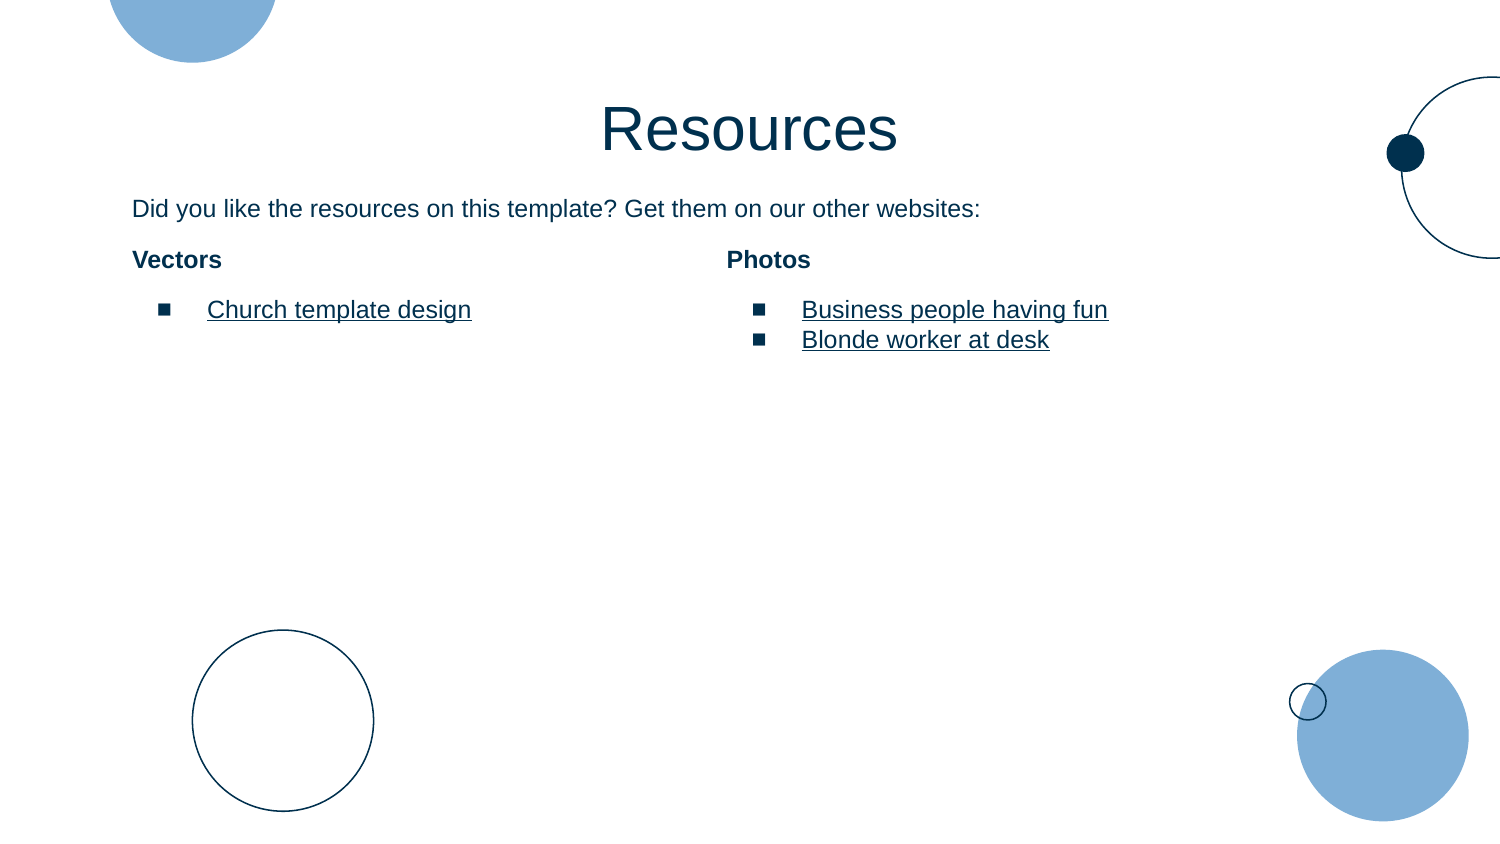

# Resources
Did you like the resources on this template? Get them on our other websites:
Vectors
Church template design
Photos
Business people having fun
Blonde worker at desk